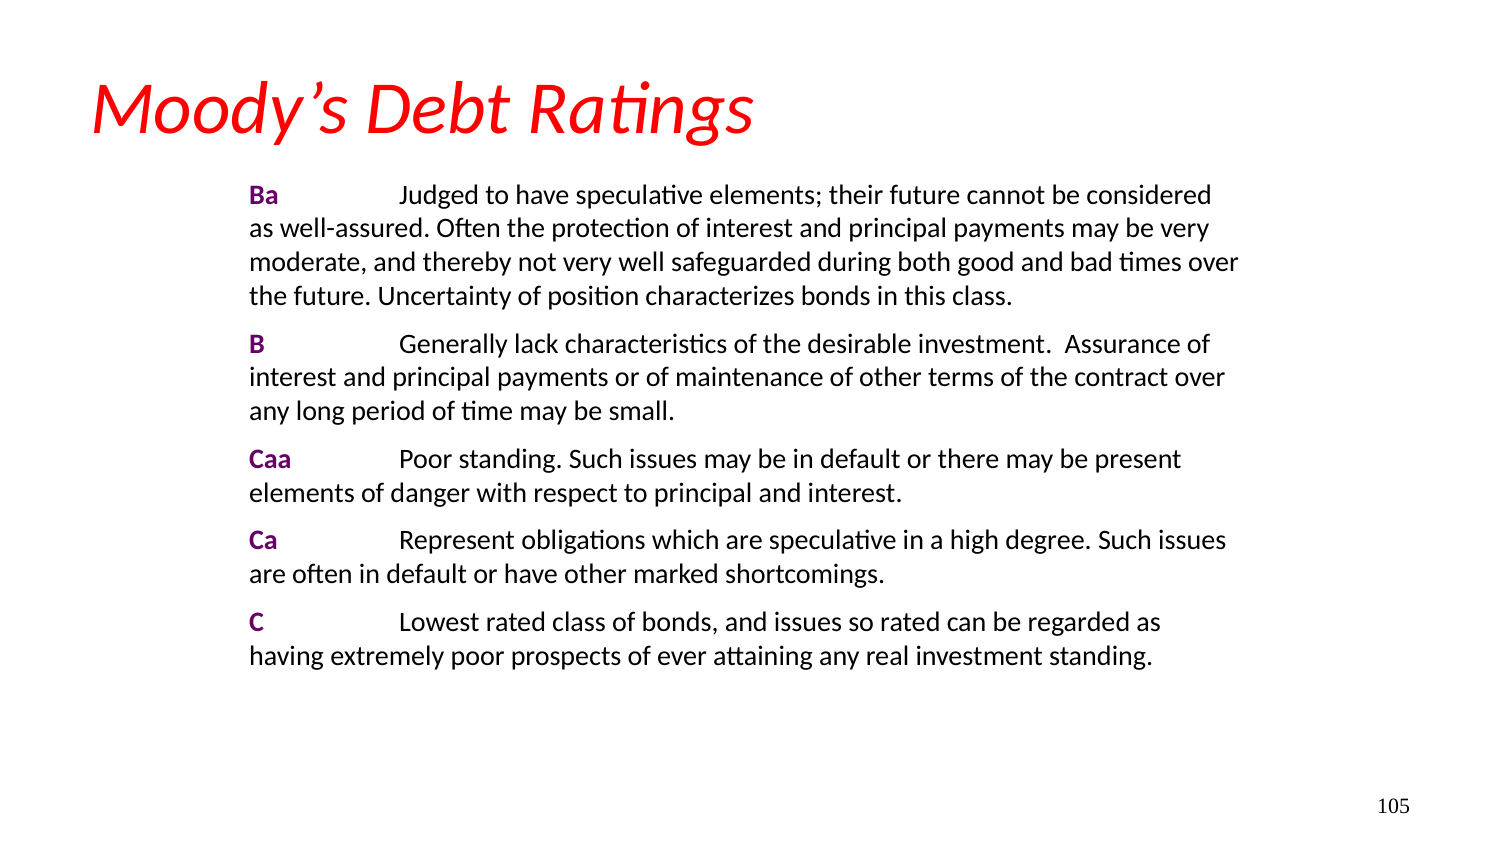

# Moody’s Debt Ratings
Ba	Judged to have speculative elements; their future cannot be considered as well-assured. Often the protection of interest and principal payments may be very moderate, and thereby not very well safeguarded during both good and bad times over the future. Uncertainty of position characterizes bonds in this class.
B 	Generally lack characteristics of the desirable investment.  Assurance of interest and principal payments or of maintenance of other terms of the contract over any long period of time may be small.
Caa	Poor standing. Such issues may be in default or there may be present elements of danger with respect to principal and interest.
Ca 	Represent obligations which are speculative in a high degree. Such issues are often in default or have other marked shortcomings.
C	Lowest rated class of bonds, and issues so rated can be regarded as having extremely poor prospects of ever attaining any real investment standing.

105